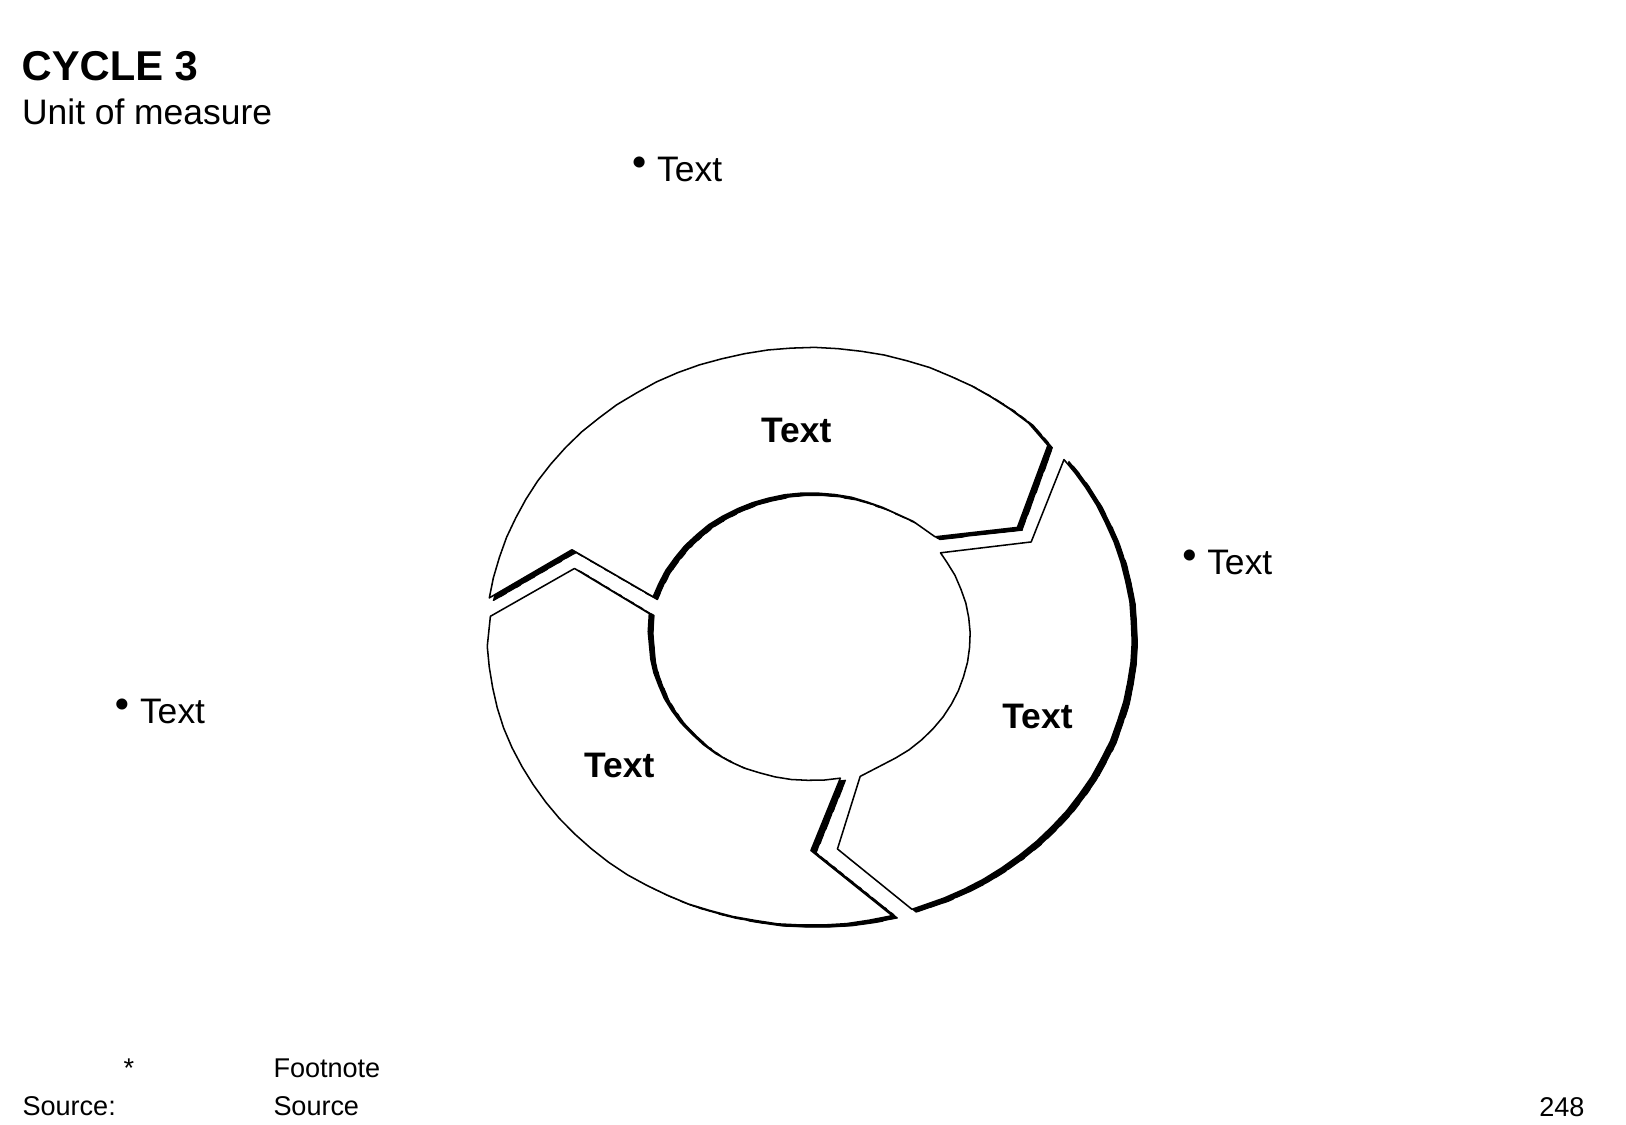

# CYCLE 3
Unit of measure
Text

Text

Text

Text
Text
Text
	*	Footnote
Source:		Source
248